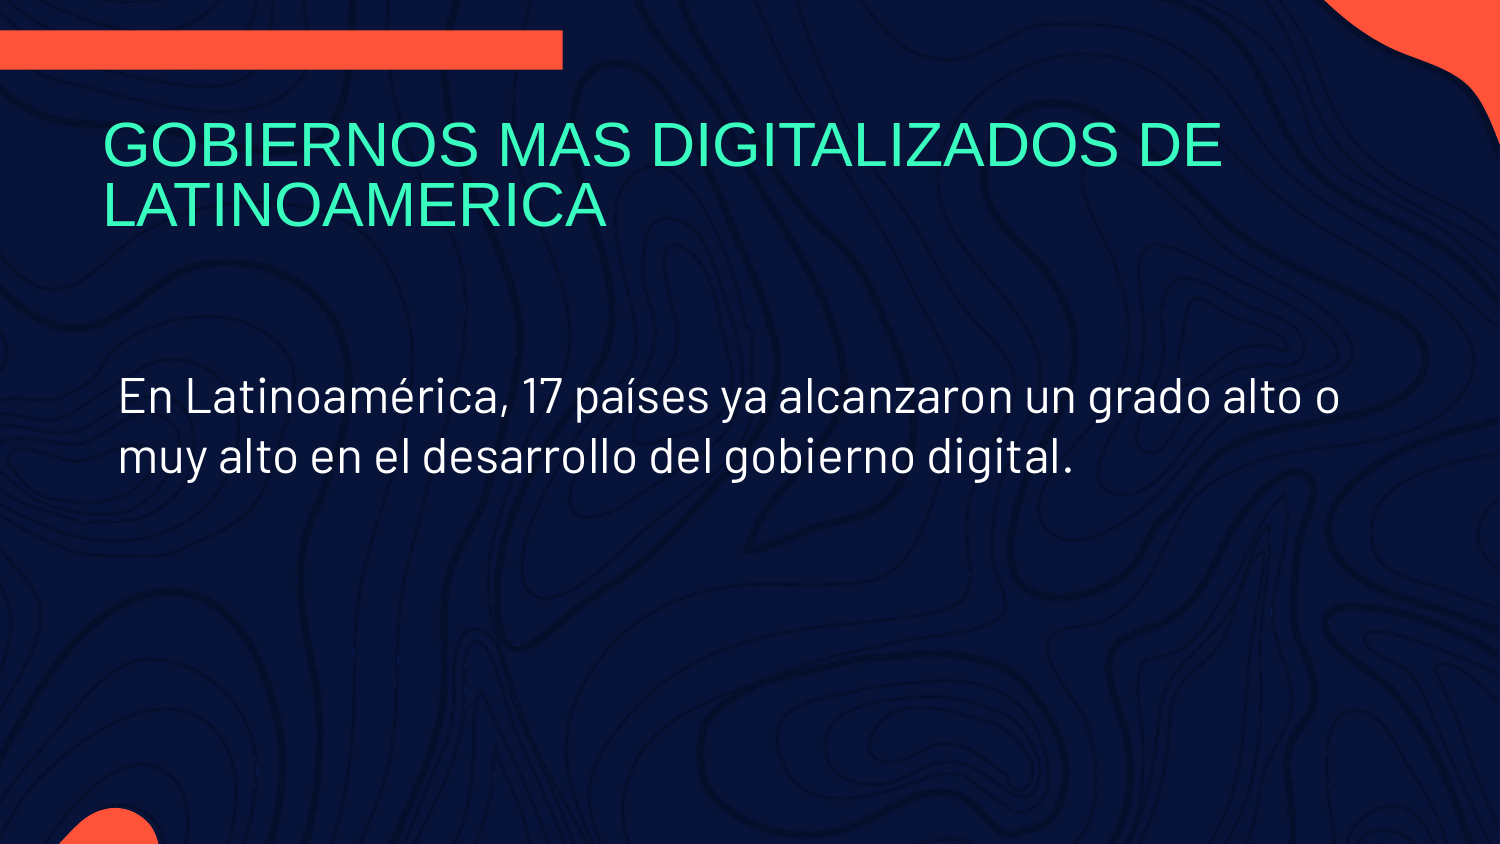

# GOBIERNOS MAS DIGITALIZADOS DE LATINOAMERICA
En Latinoamérica, 17 países ya alcanzaron un grado alto o muy alto en el desarrollo del gobierno digital.